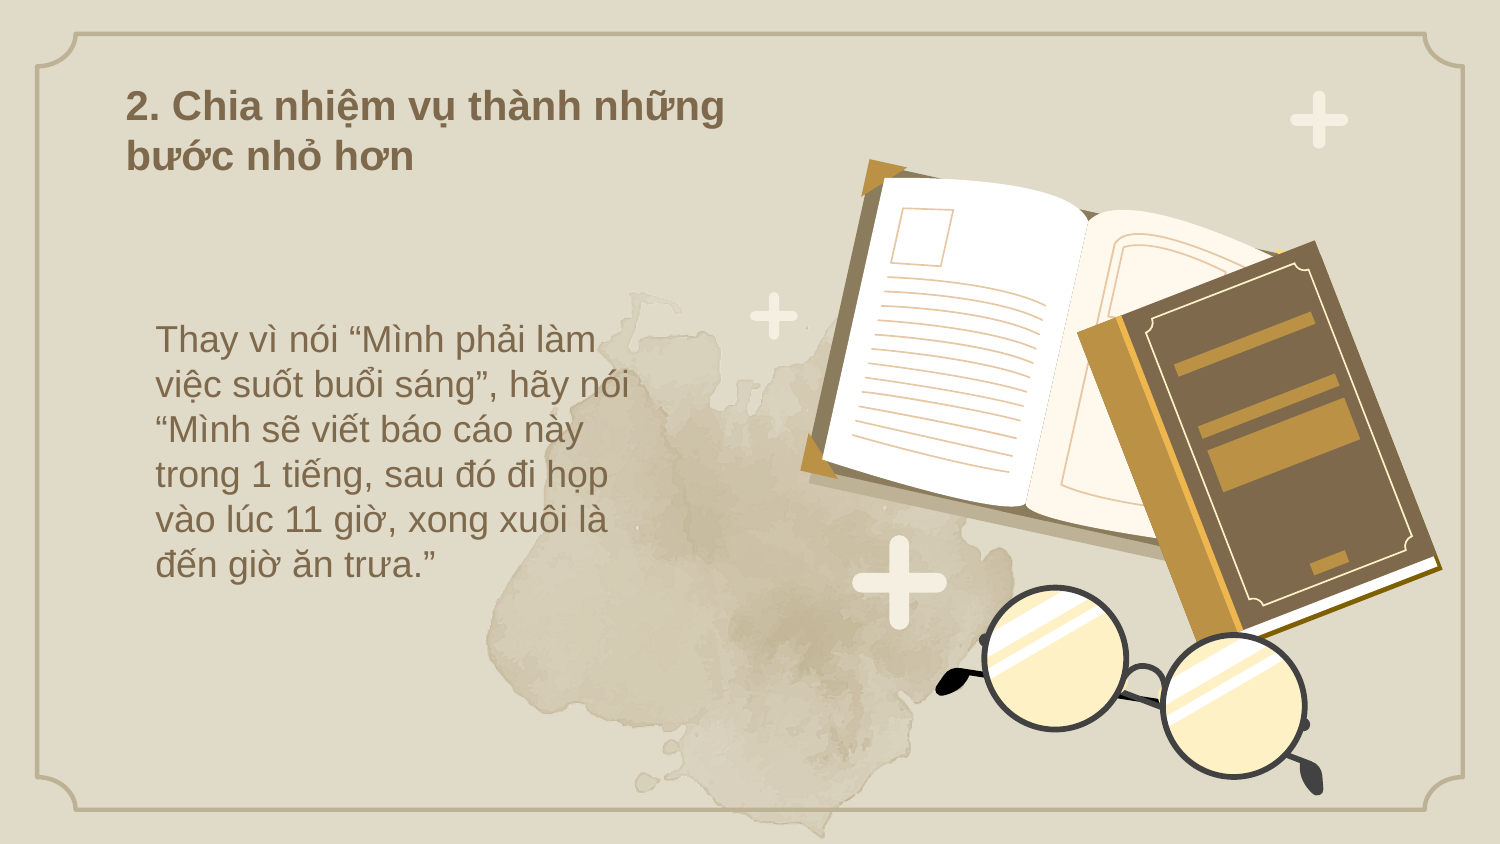

# 2. Chia nhiệm vụ thành những bước nhỏ hơn

Thay vì nói “Mình phải làm việc suốt buổi sáng”, hãy nói “Mình sẽ viết báo cáo này trong 1 tiếng, sau đó đi họp vào lúc 11 giờ, xong xuôi là đến giờ ăn trưa.”